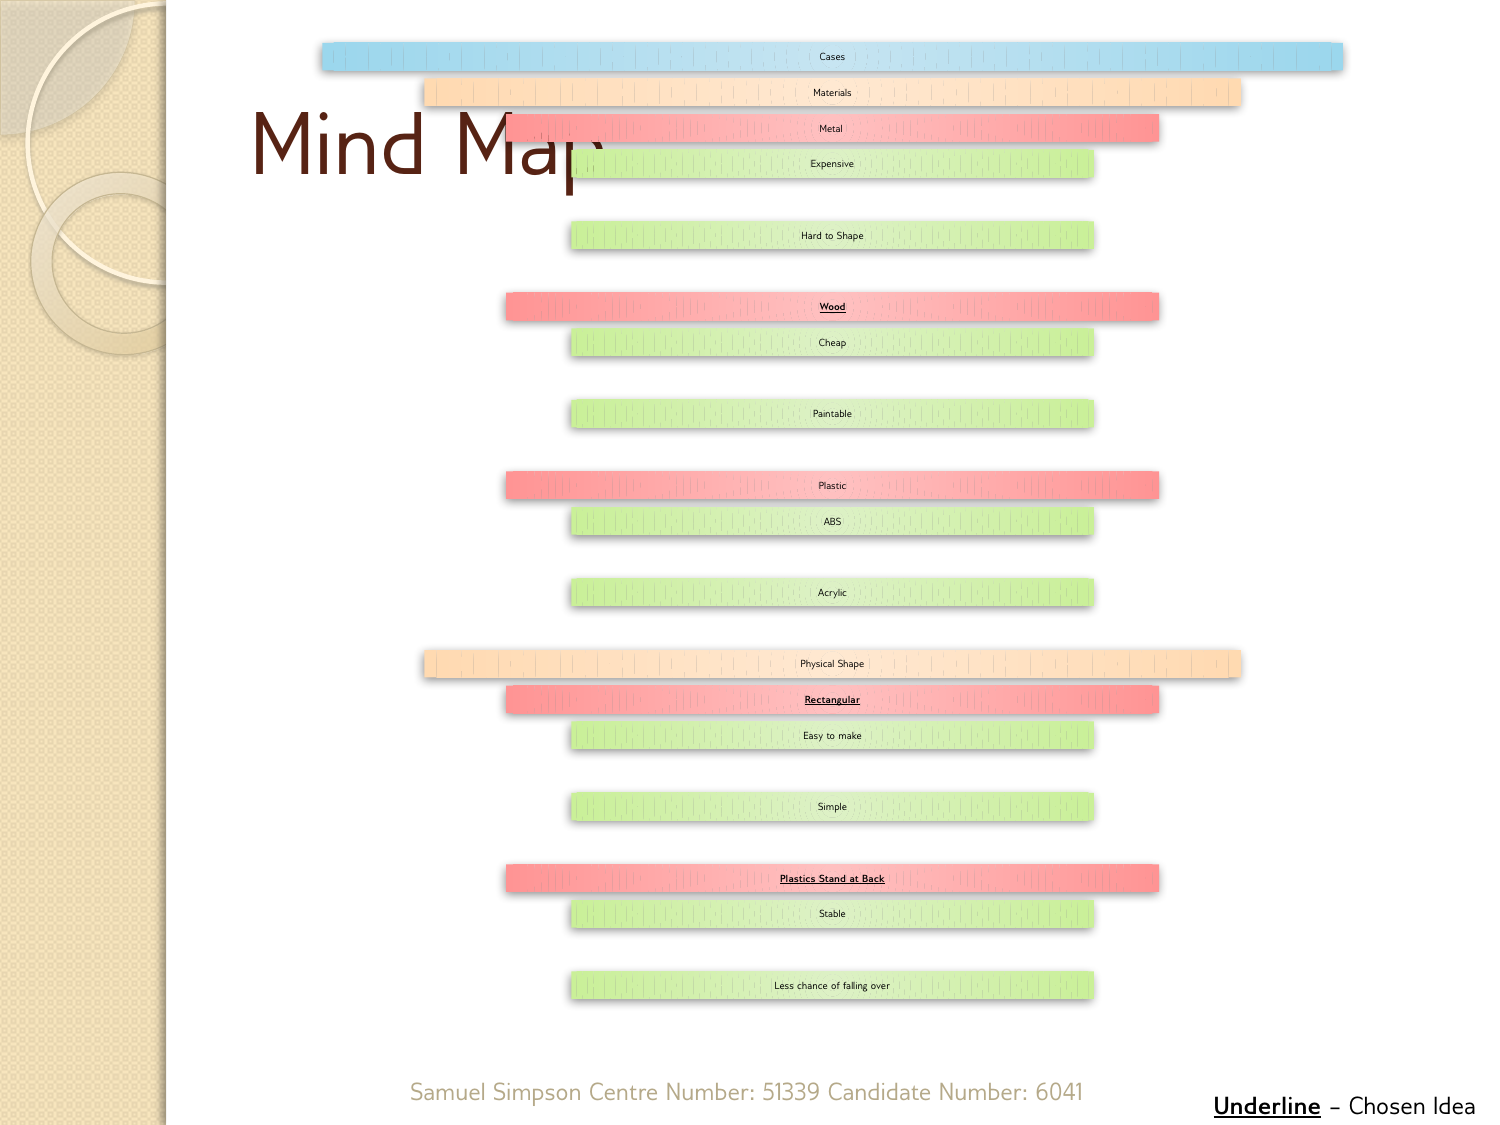

Cases
Materials
Physical Shape
Metal
Wood
Plastic
ABS
Acrylic
Expensive
Cheap
Paintable
Hard to Shape
Rectangular
Easy to make
Simple
Plastics Stand at Back
Stable
Less chance of falling over
# Mind Map
Samuel Simpson Centre Number: 51339 Candidate Number: 6041
Underline – Chosen Idea